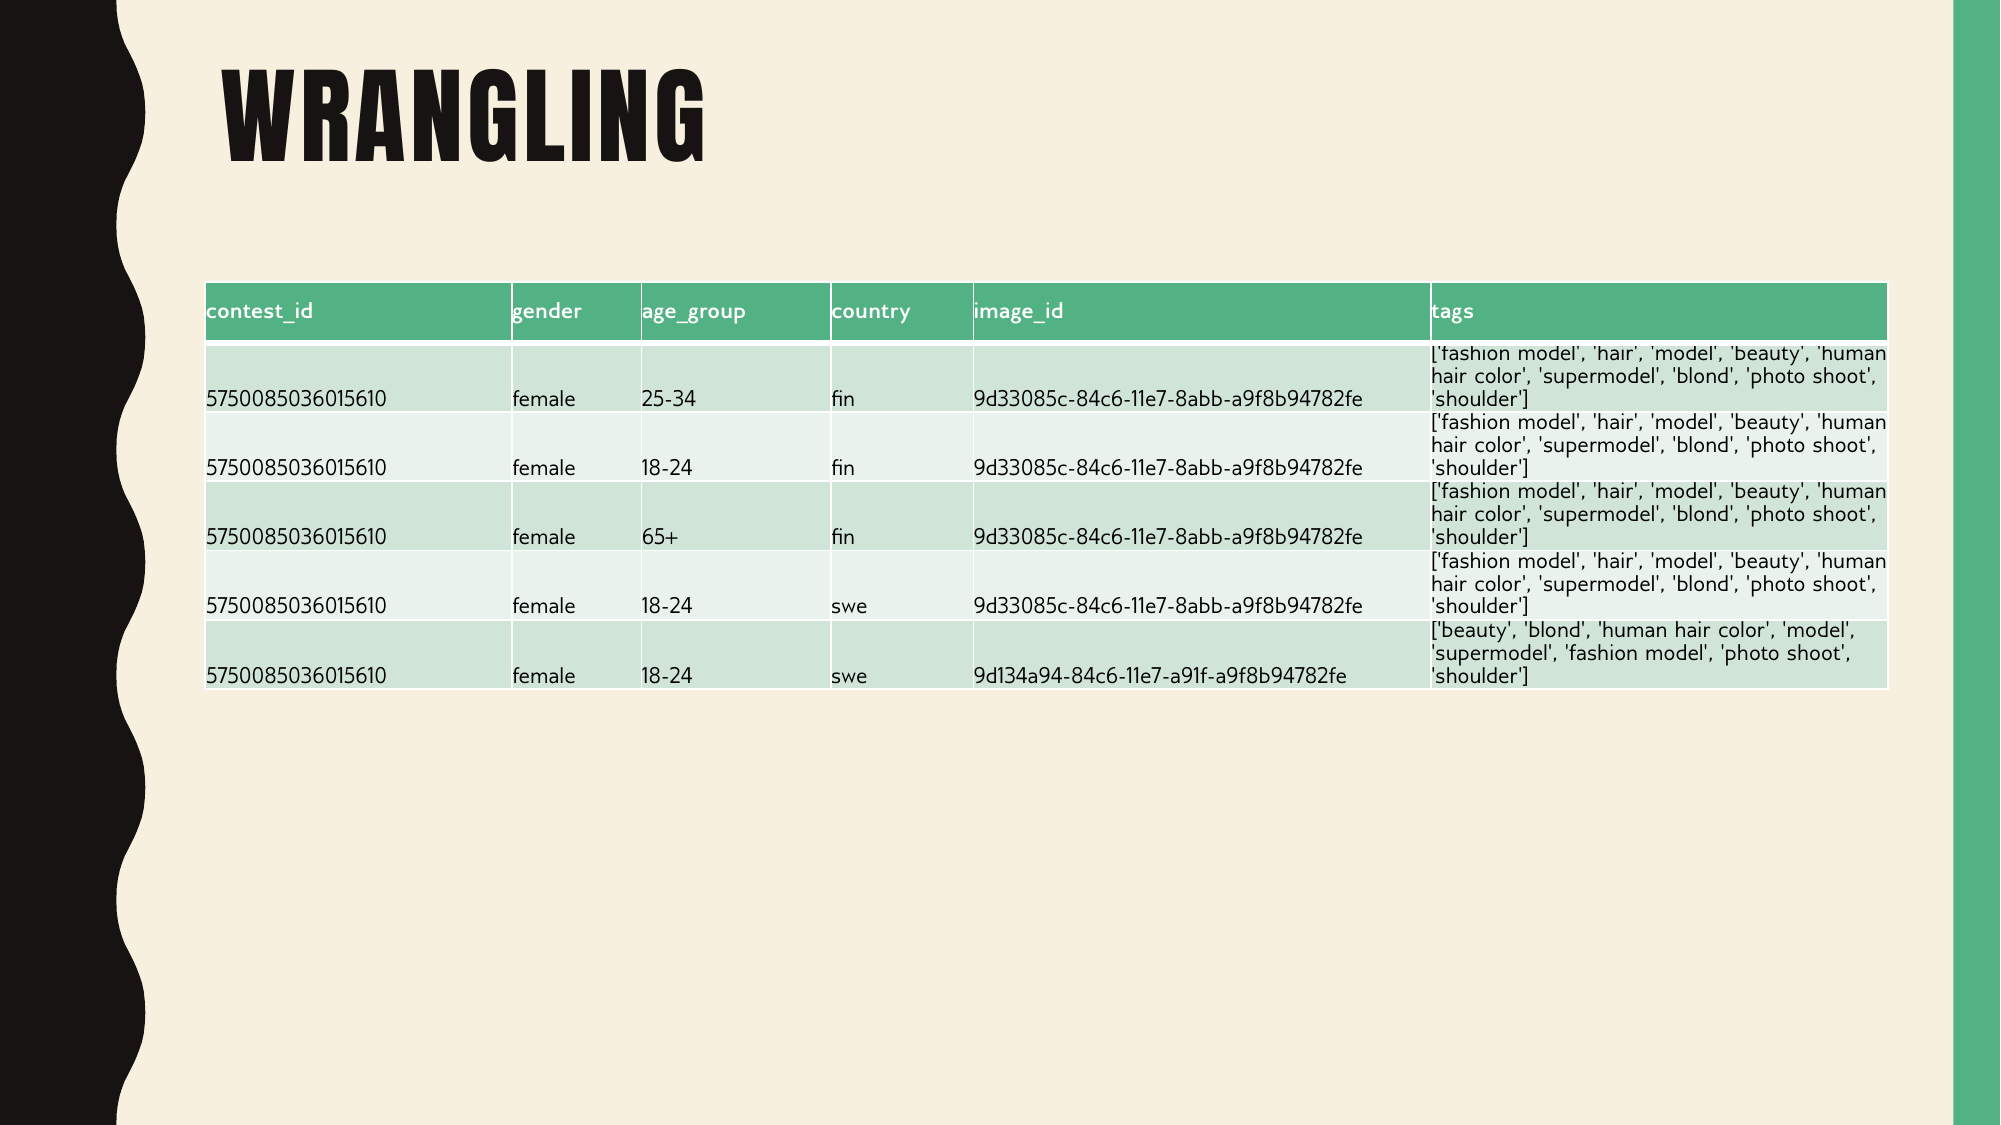

# Wrangling
| contest\_id | gender | age\_group | country | image\_id | tags |
| --- | --- | --- | --- | --- | --- |
| 5750085036015610 | female | 25-34 | fin | 9d33085c-84c6-11e7-8abb-a9f8b94782fe | ['fashion model', 'hair', 'model', 'beauty', 'human hair color', 'supermodel', 'blond', 'photo shoot', 'shoulder'] |
| 5750085036015610 | female | 18-24 | fin | 9d33085c-84c6-11e7-8abb-a9f8b94782fe | ['fashion model', 'hair', 'model', 'beauty', 'human hair color', 'supermodel', 'blond', 'photo shoot', 'shoulder'] |
| 5750085036015610 | female | 65+ | fin | 9d33085c-84c6-11e7-8abb-a9f8b94782fe | ['fashion model', 'hair', 'model', 'beauty', 'human hair color', 'supermodel', 'blond', 'photo shoot', 'shoulder'] |
| 5750085036015610 | female | 18-24 | swe | 9d33085c-84c6-11e7-8abb-a9f8b94782fe | ['fashion model', 'hair', 'model', 'beauty', 'human hair color', 'supermodel', 'blond', 'photo shoot', 'shoulder'] |
| 5750085036015610 | female | 18-24 | swe | 9d134a94-84c6-11e7-a91f-a9f8b94782fe | ['beauty', 'blond', 'human hair color', 'model', 'supermodel', 'fashion model', 'photo shoot', 'shoulder'] |